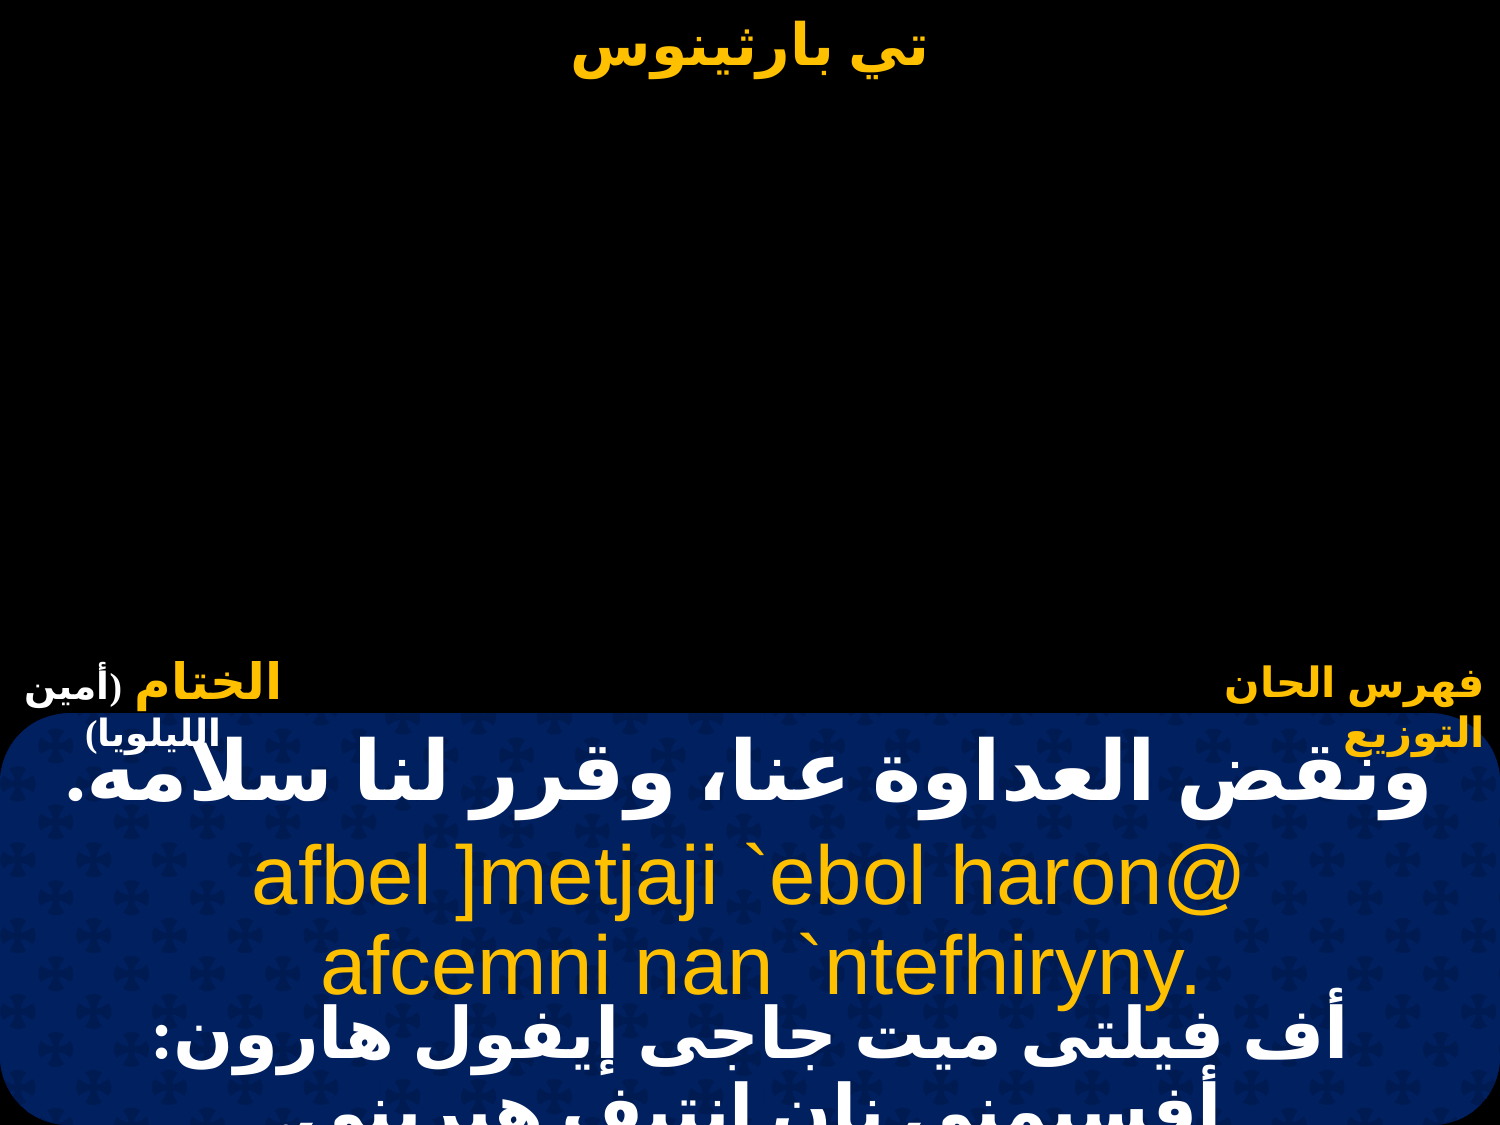

# ونقض العداوة عنا، وقرر لنا سلامه.
afbel ]metjaji `ebol haron@
 afcemni nan `ntefhiryny.
أف فيلتى ميت جاجى إيفول هارون: أفسيمنى نان إنتيف هيرينى.